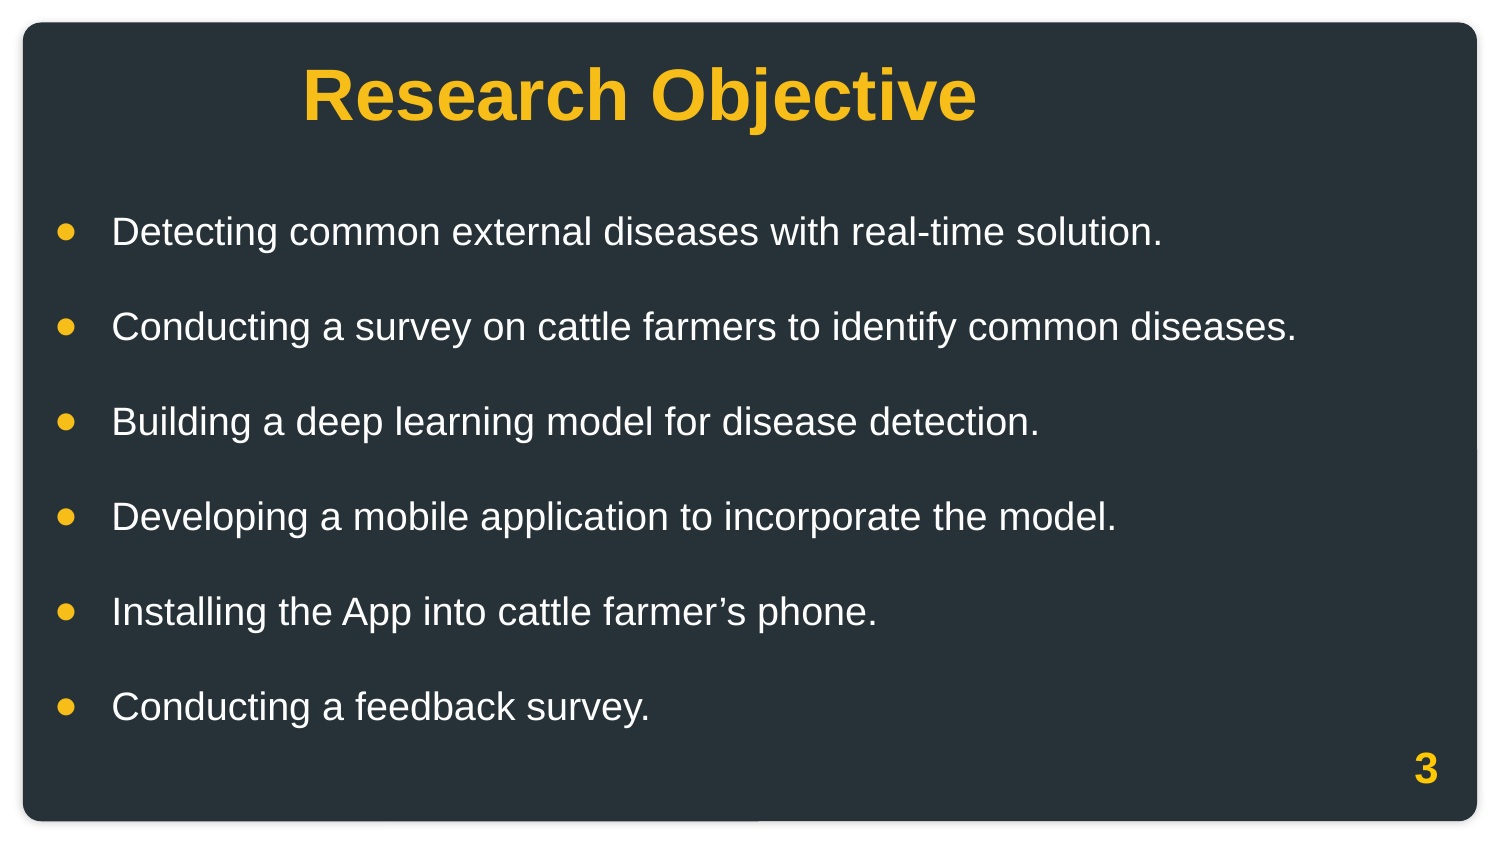

Research Objective
Detecting common external diseases with real-time solution.

Conducting a survey on cattle farmers to identify common diseases.

Building a deep learning model for disease detection.

Developing a mobile application to incorporate the model.

Installing the App into cattle farmer’s phone.

Conducting a feedback survey.

3